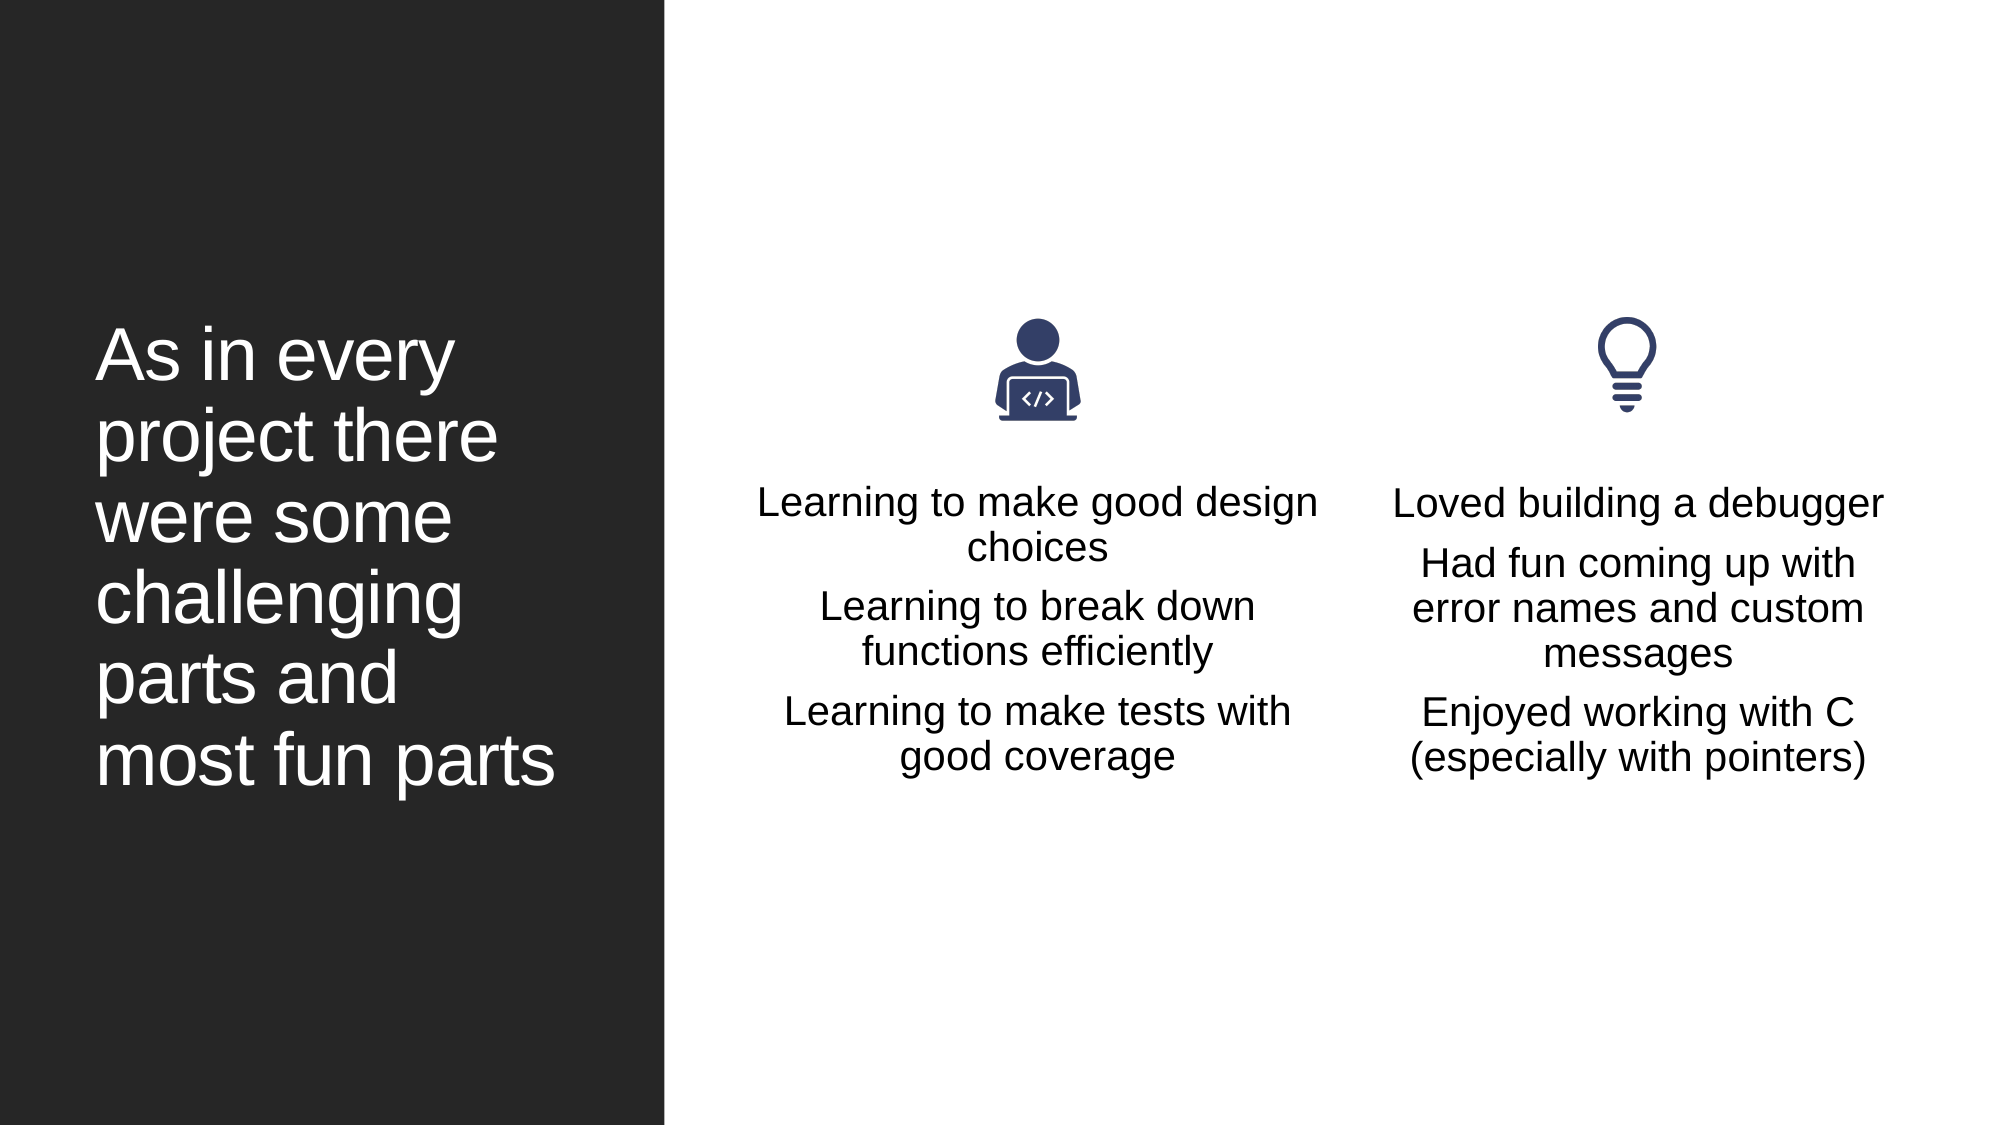

# As in every project there were some challenging parts and most fun parts
Learning to make good design choices
Learning to break down functions efficiently
Learning to make tests with good coverage
Loved building a debugger
Had fun coming up with error names and custom messages
Enjoyed working with C (especially with pointers)